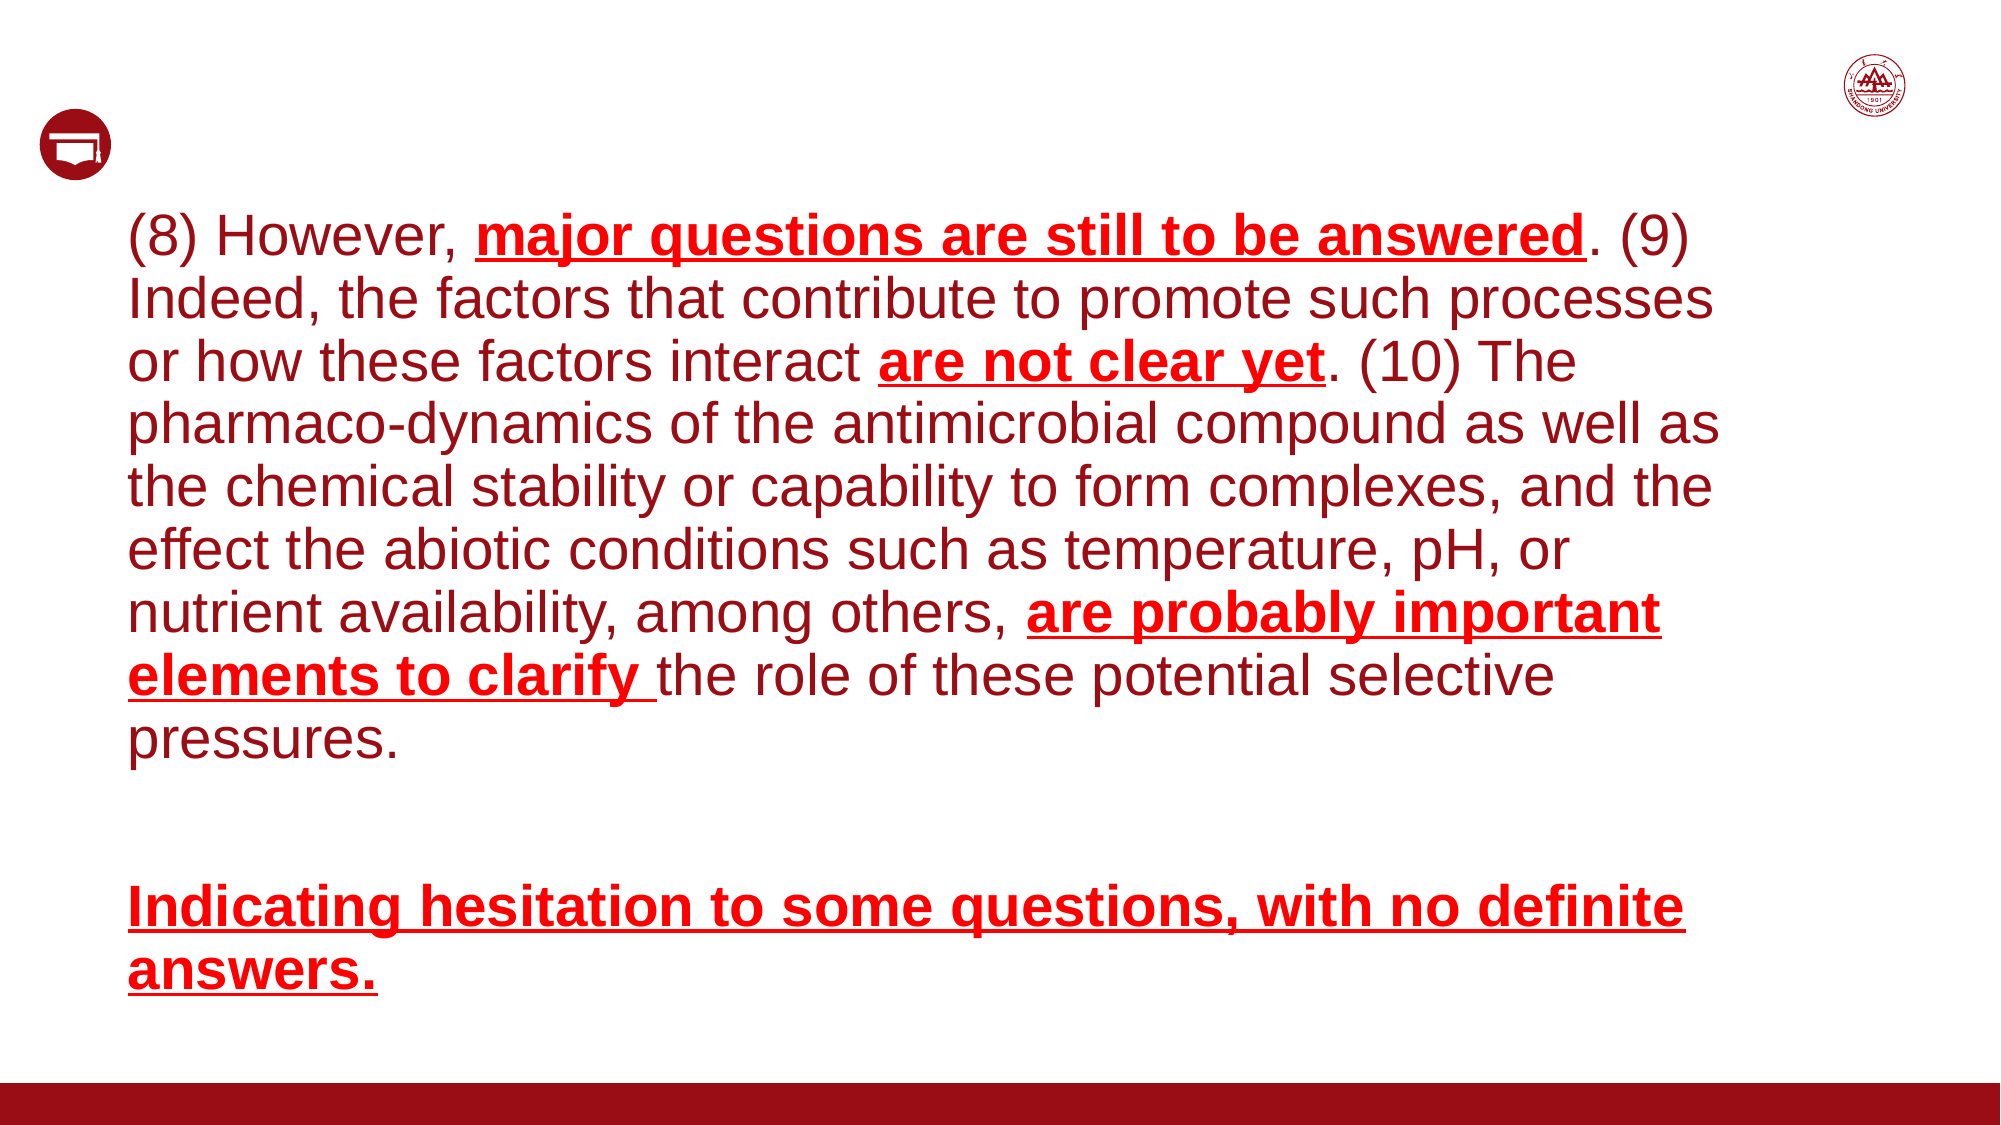

(8) However, major questions are still to be answered. (9) Indeed, the factors that contribute to promote such processes or how these factors interact are not clear yet. (10) The pharmaco-dynamics of the antimicrobial compound as well as the chemical stability or capability to form complexes, and the effect the abiotic conditions such as temperature, pH, or nutrient availability, among others, are probably important elements to clarify the role of these potential selective pressures.

Indicating hesitation to some questions, with no definite answers.